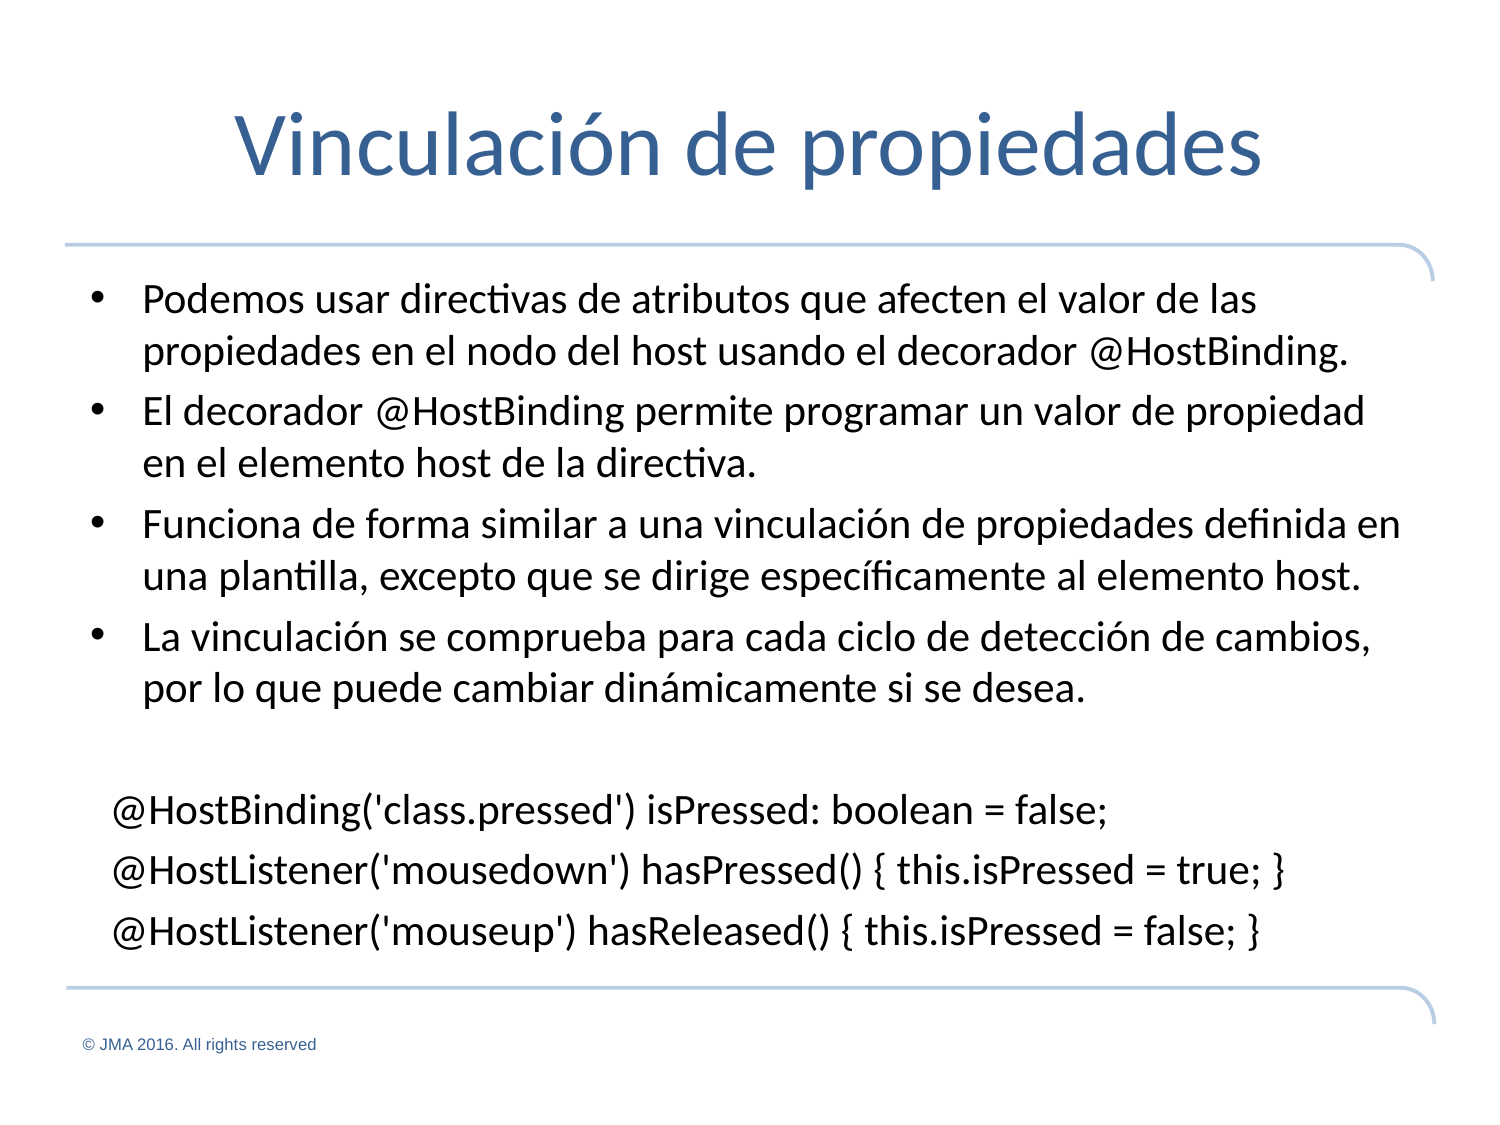

# Vinculación de propiedades
Podemos usar directivas de atributos que afecten el valor de las propiedades en el nodo del host usando el decorador @HostBinding.
El decorador @HostBinding permite programar un valor de propiedad en el elemento host de la directiva.
Funciona de forma similar a una vinculación de propiedades definida en una plantilla, excepto que se dirige específicamente al elemento host.
La vinculación se comprueba para cada ciclo de detección de cambios, por lo que puede cambiar dinámicamente si se desea.

  @HostBinding('class.pressed') isPressed: boolean = false;
  @HostListener('mousedown') hasPressed() { this.isPressed = true; }
  @HostListener('mouseup') hasReleased() { this.isPressed = false; }